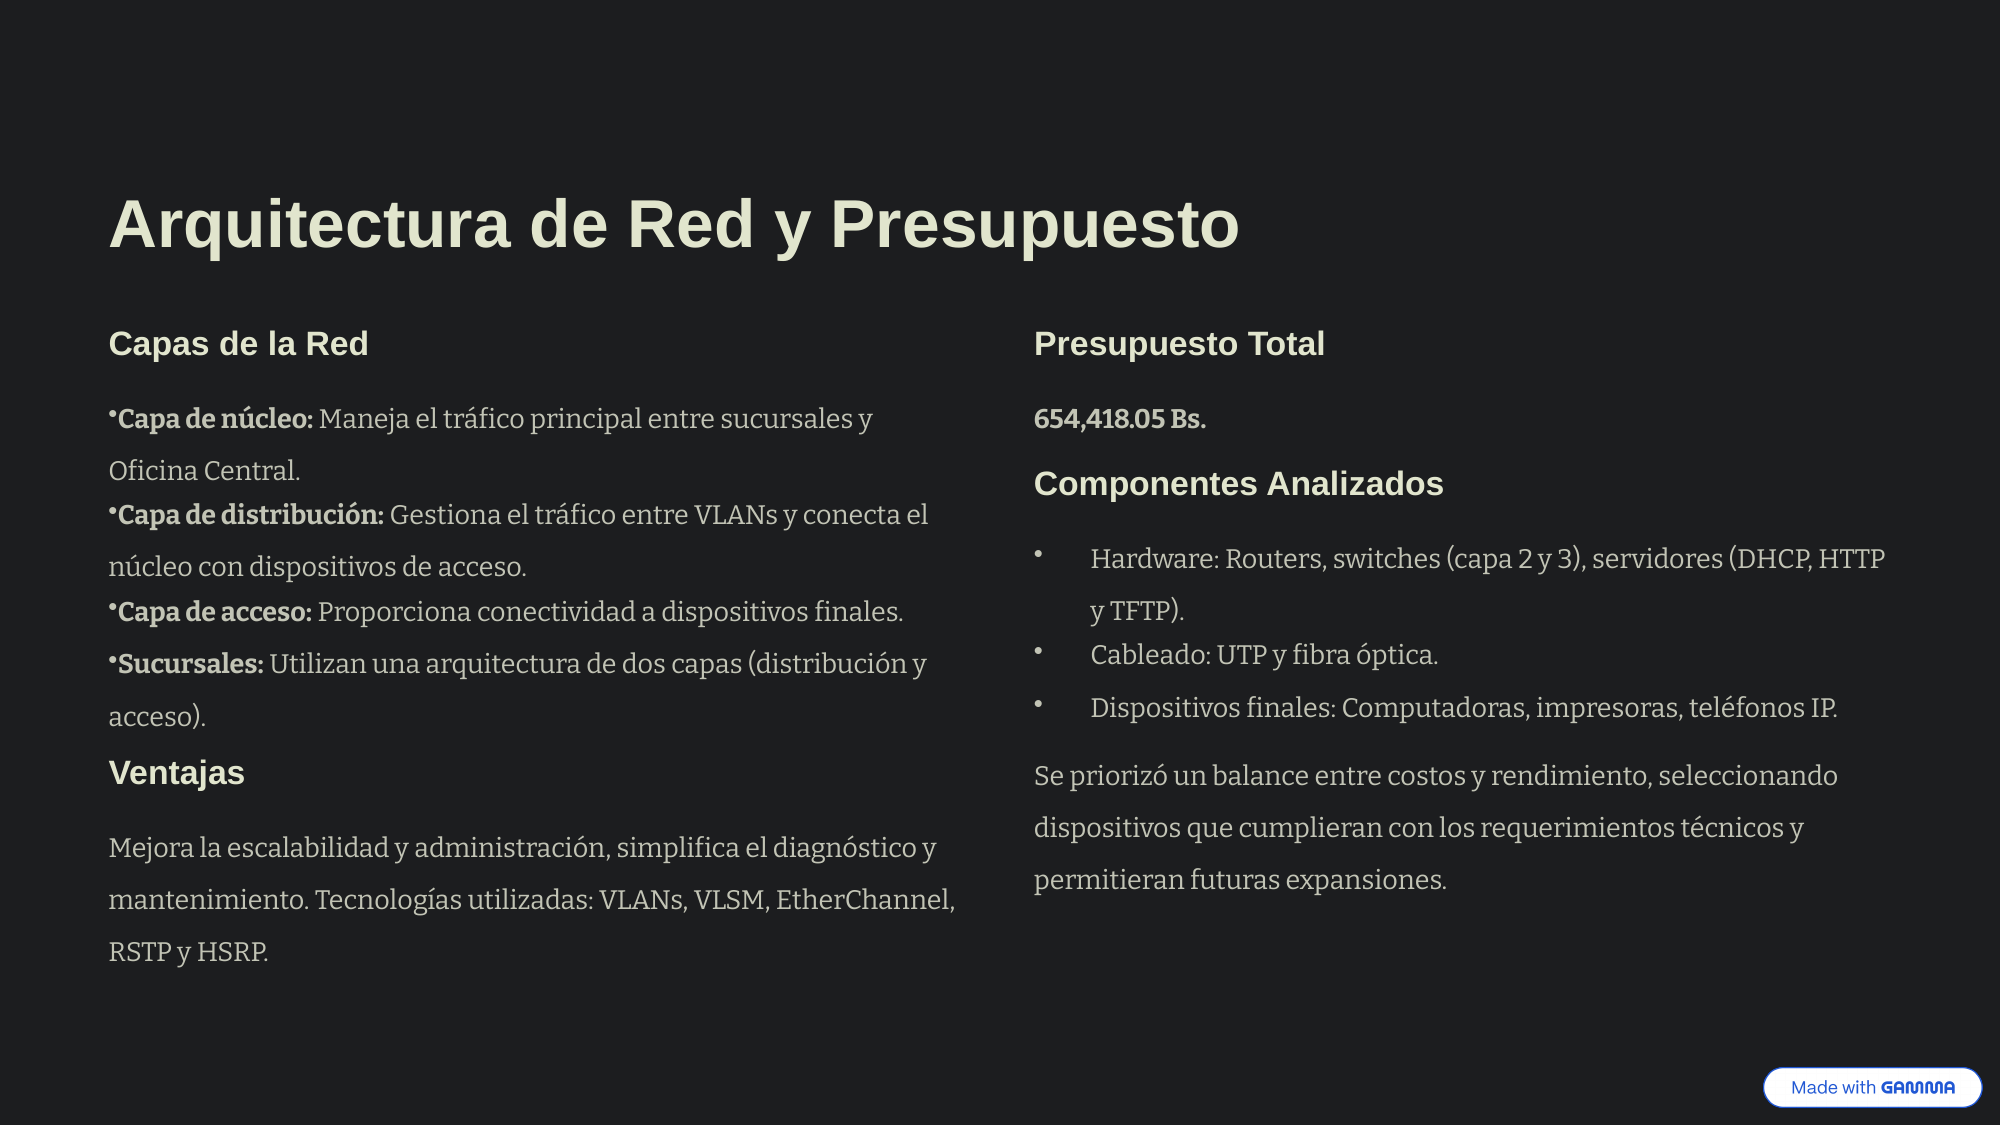

Arquitectura de Red y Presupuesto
Capas de la Red
Presupuesto Total
Capa de núcleo: Maneja el tráfico principal entre sucursales y Oficina Central.
654,418.05 Bs.
Componentes Analizados
Capa de distribución: Gestiona el tráfico entre VLANs y conecta el núcleo con dispositivos de acceso.
Hardware: Routers, switches (capa 2 y 3), servidores (DHCP, HTTP y TFTP).
Capa de acceso: Proporciona conectividad a dispositivos finales.
Cableado: UTP y fibra óptica.
Sucursales: Utilizan una arquitectura de dos capas (distribución y acceso).
Dispositivos finales: Computadoras, impresoras, teléfonos IP.
Se priorizó un balance entre costos y rendimiento, seleccionando dispositivos que cumplieran con los requerimientos técnicos y permitieran futuras expansiones.
Ventajas
Mejora la escalabilidad y administración, simplifica el diagnóstico y mantenimiento. Tecnologías utilizadas: VLANs, VLSM, EtherChannel, RSTP y HSRP.